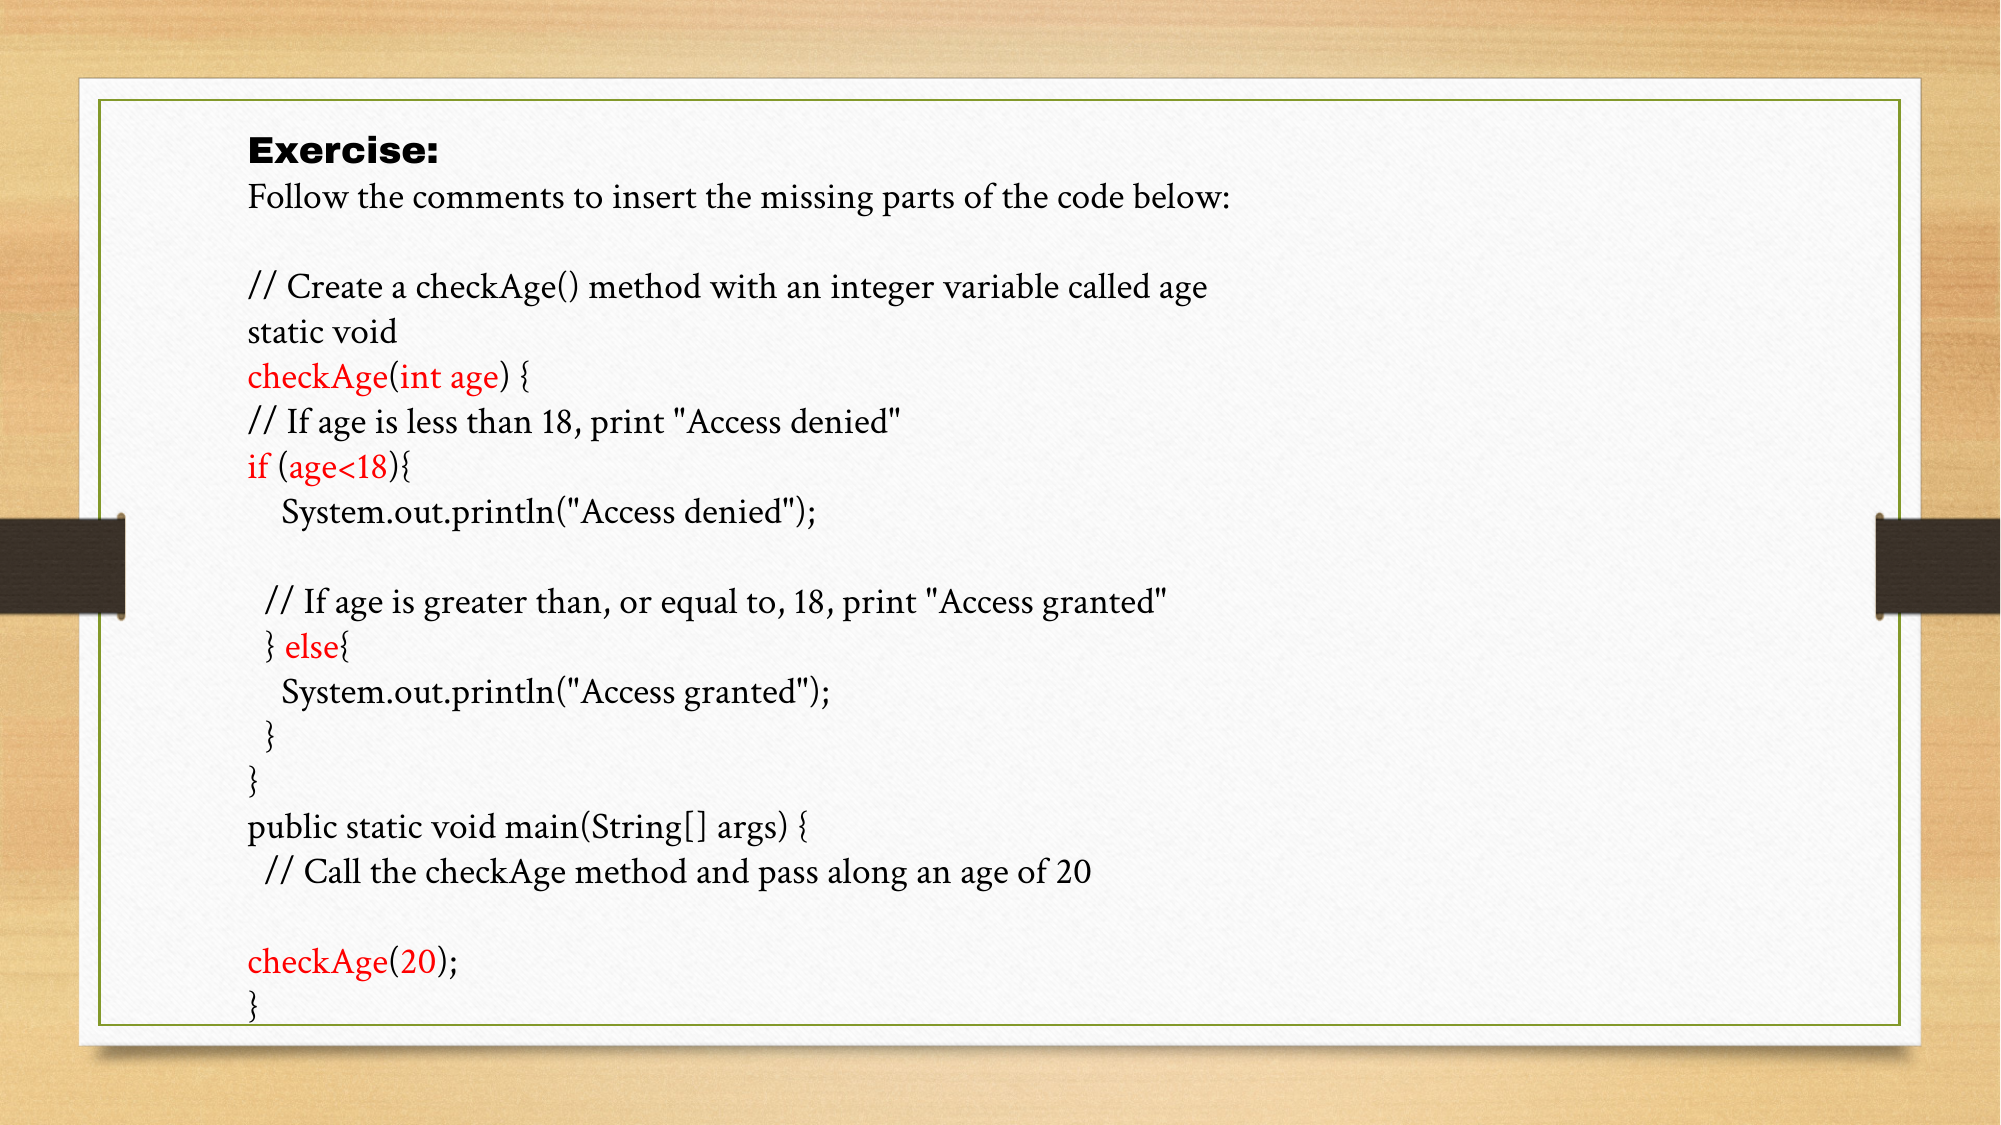

Exercise:
Follow the comments to insert the missing parts of the code below:

// Create a checkAge() method with an integer variable called age
static void
checkAge(int age) {
// If age is less than 18, print "Access denied"
if (age<18){
    System.out.println("Access denied");

  // If age is greater than, or equal to, 18, print "Access granted"
  } else{
    System.out.println("Access granted");
  }
}
public static void main(String[] args) {
  // Call the checkAge method and pass along an age of 20

checkAge(20);
}